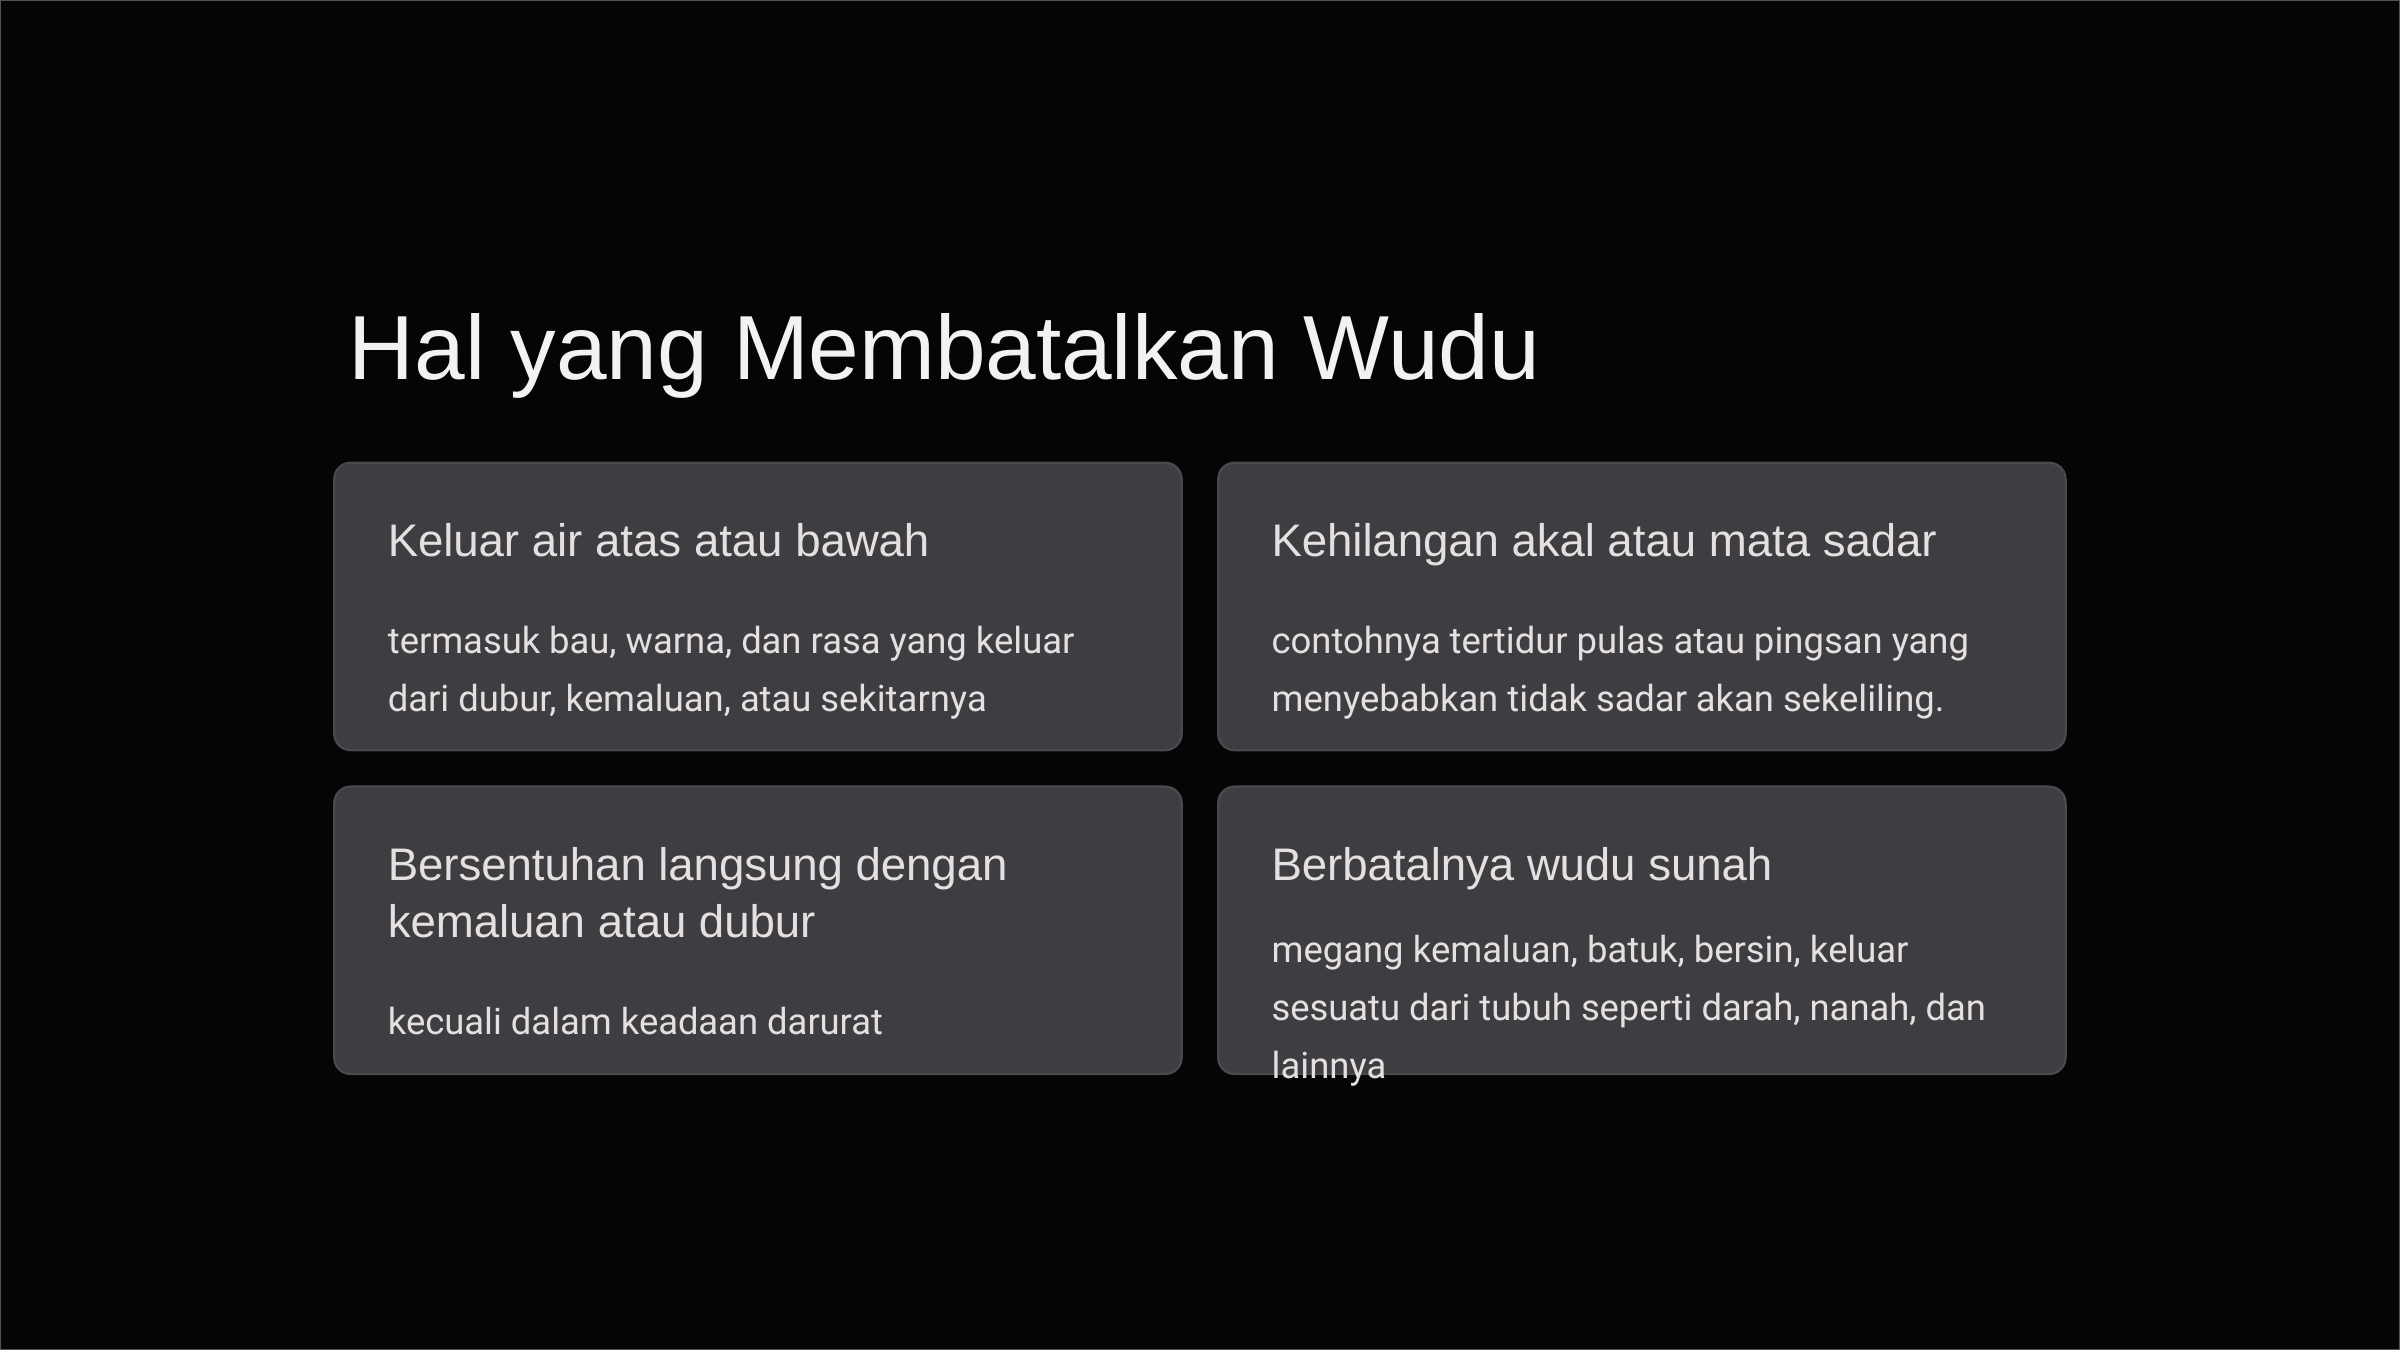

Hal yang Membatalkan Wudu

Keluar air atas atau bawah
Kehilangan akal atau mata sadar
termasuk bau, warna, dan rasa yang keluar dari dubur, kemaluan, atau sekitarnya
contohnya tertidur pulas atau pingsan yang menyebabkan tidak sadar akan sekeliling.

Bersentuhan langsung dengan kemaluan atau dubur
Berbatalnya wudu sunah
megang kemaluan, batuk, bersin, keluar sesuatu dari tubuh seperti darah, nanah, dan lainnya
kecuali dalam keadaan darurat